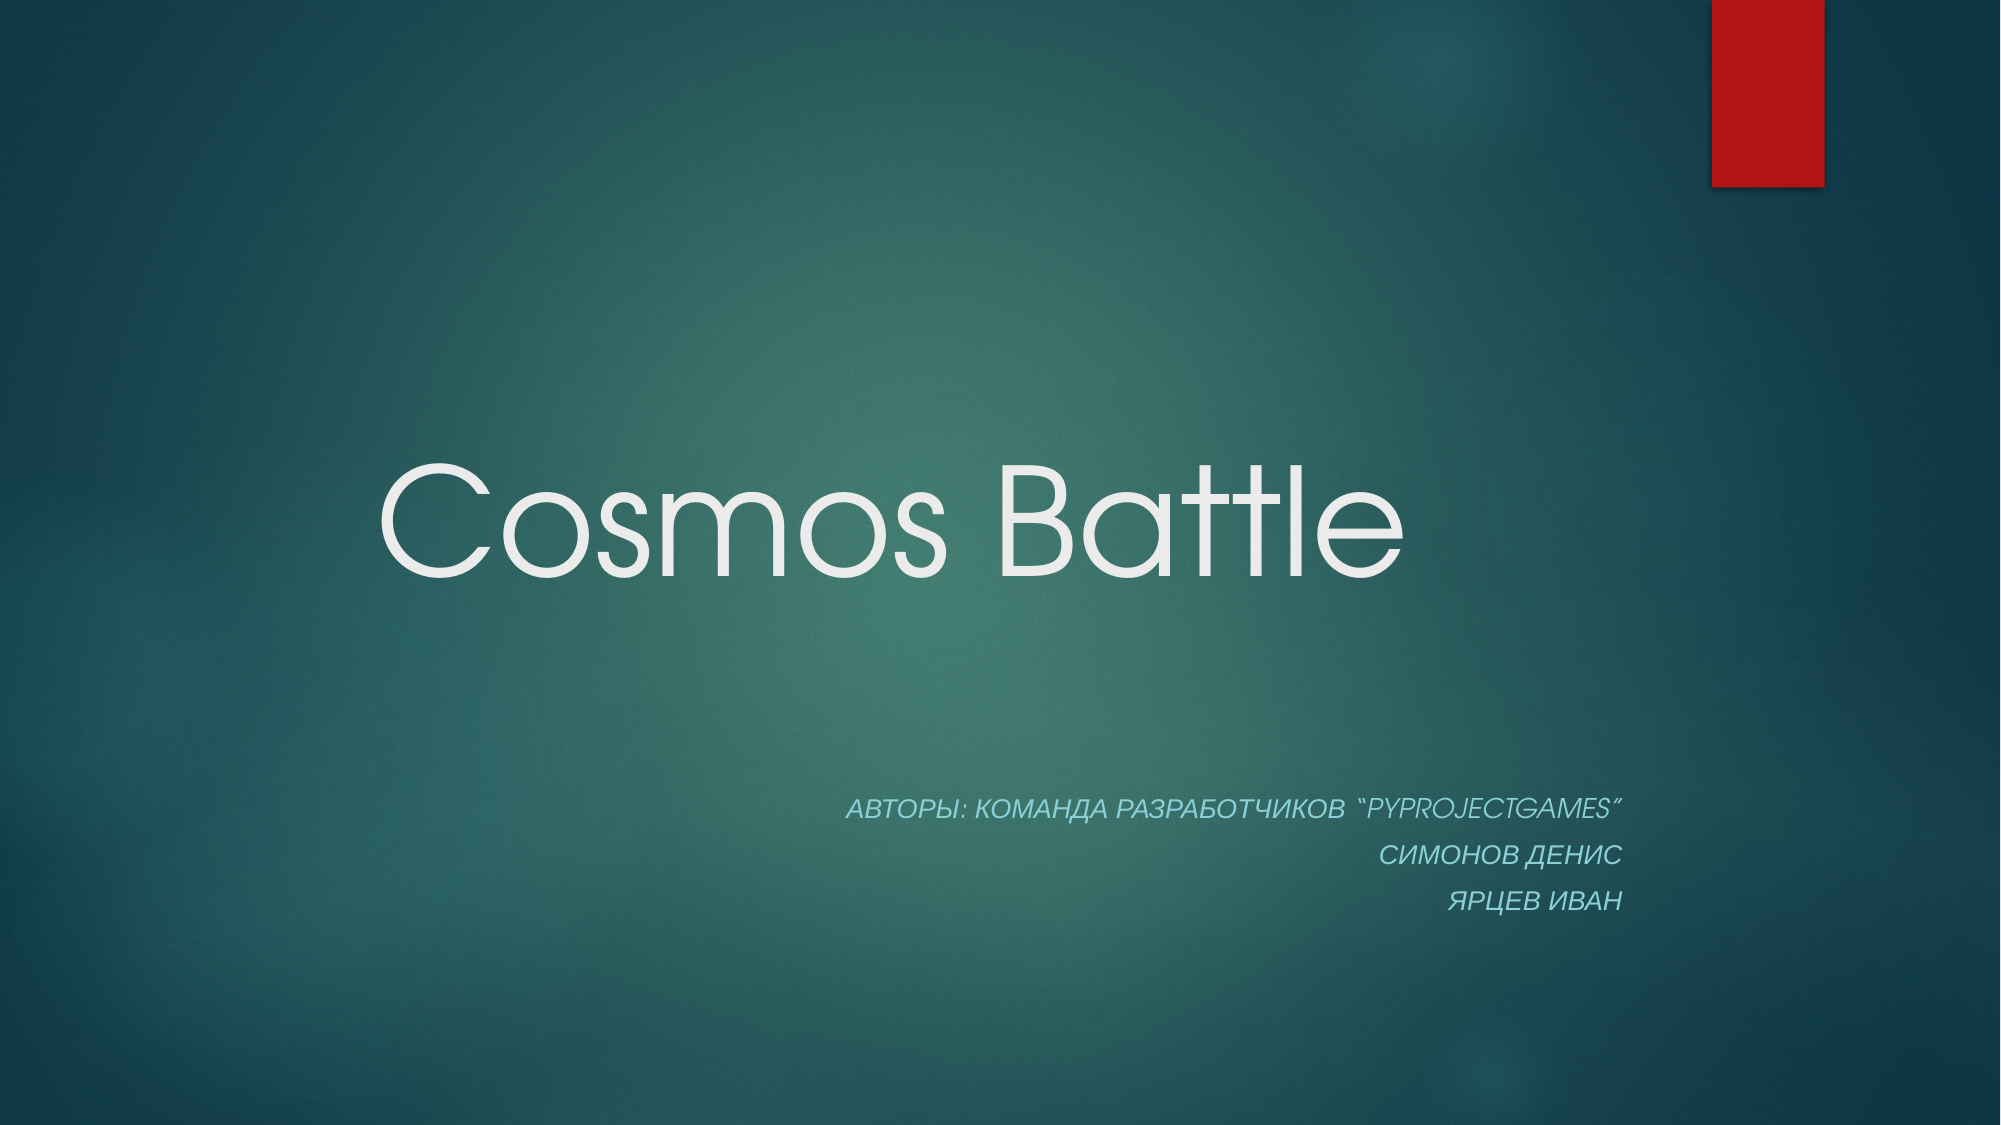

# Cosmos Battle
Авторы: команда разработчиков “PyprojectGames”
Симонов Денис
Ярцев Иван